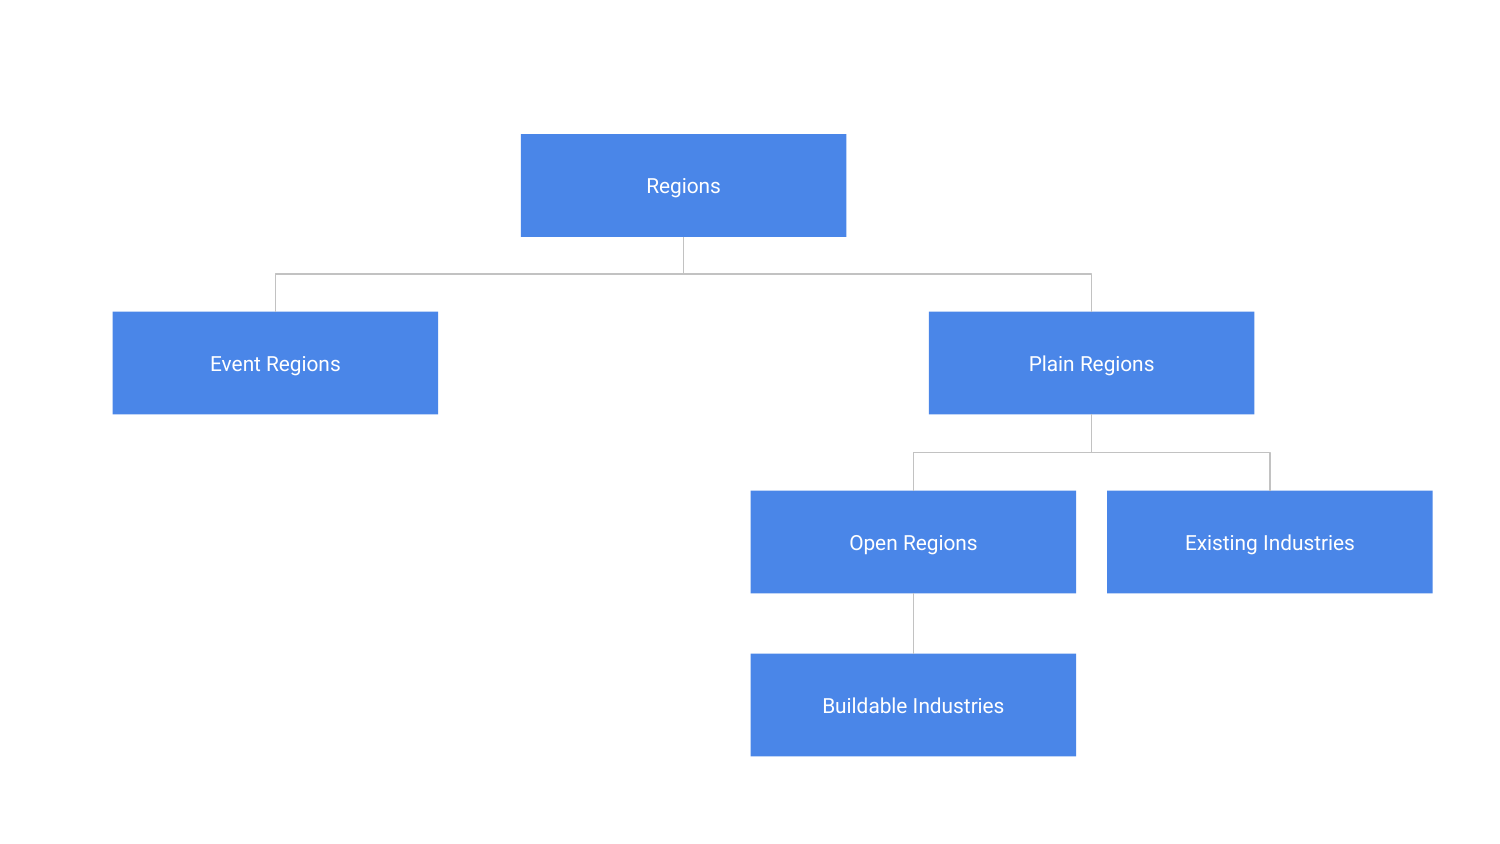

Regions
Event Regions
Plain Regions
Open Regions
Existing Industries
Buildable Industries